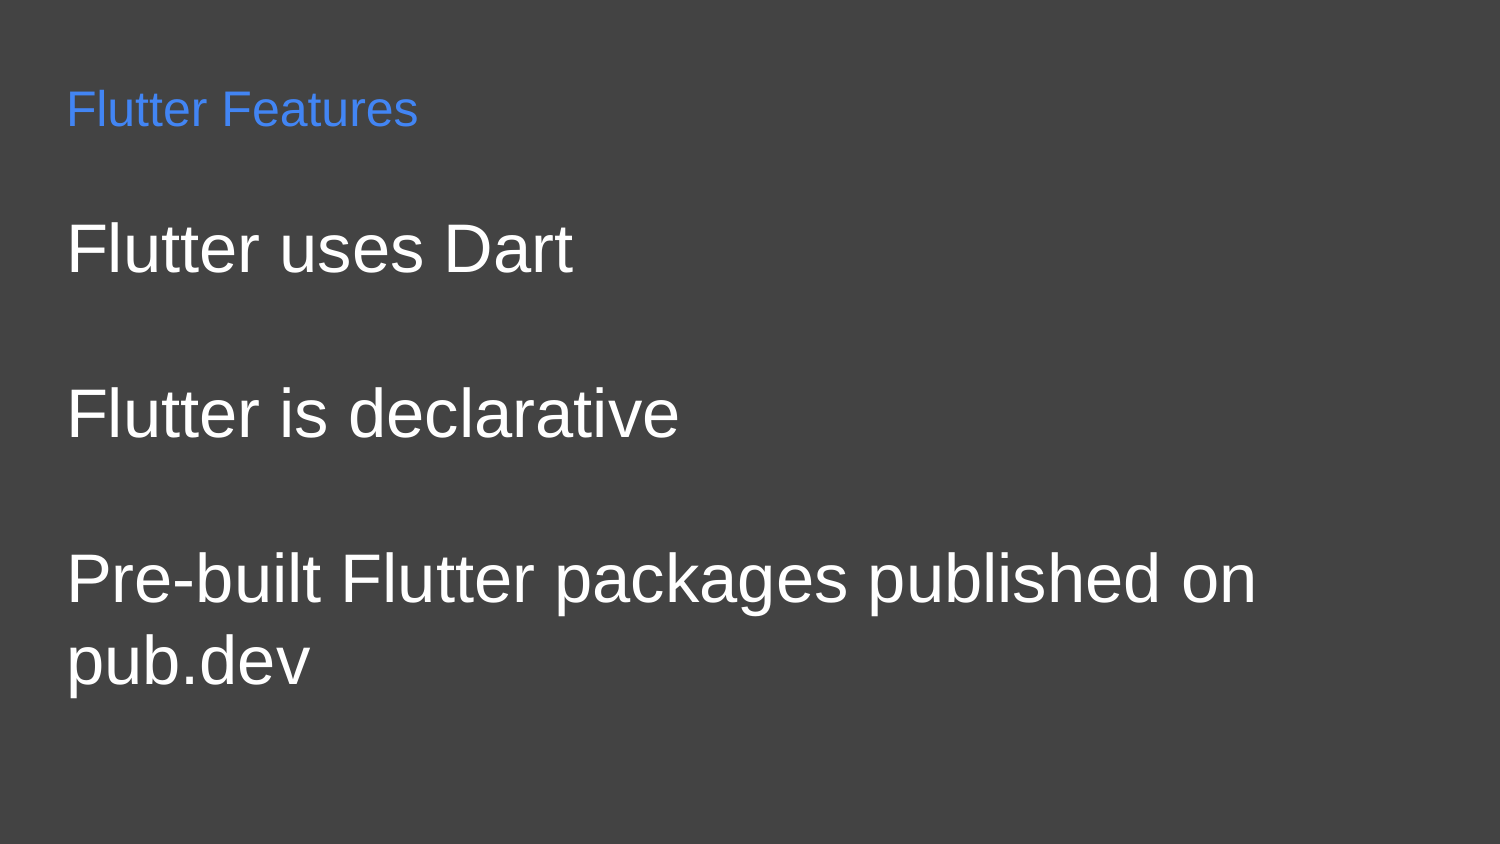

# Flutter Features
Flutter uses Dart

Flutter is declarative

Pre-built Flutter packages published on pub.dev